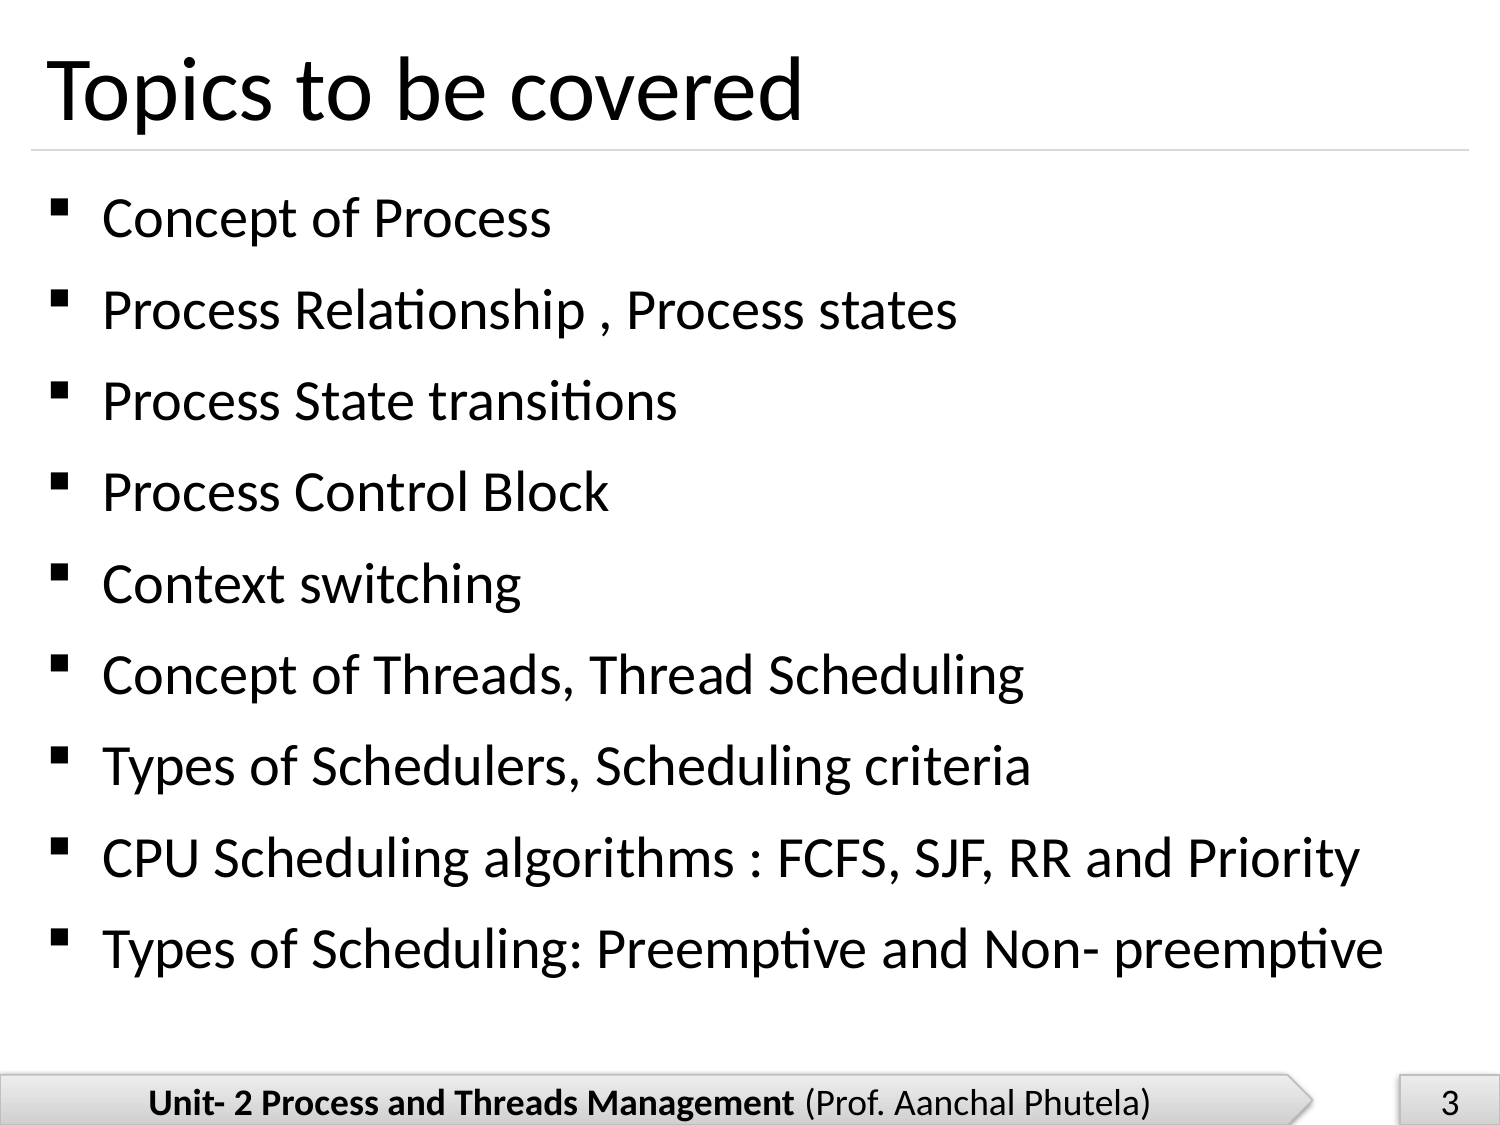

# Topics to be covered
Concept of Process
Process Relationship , Process states
Process State transitions
Process Control Block
Context switching
Concept of Threads, Thread Scheduling
Types of Schedulers, Scheduling criteria
CPU Scheduling algorithms : FCFS, SJF, RR and Priority
Types of Scheduling: Preemptive and Non- preemptive